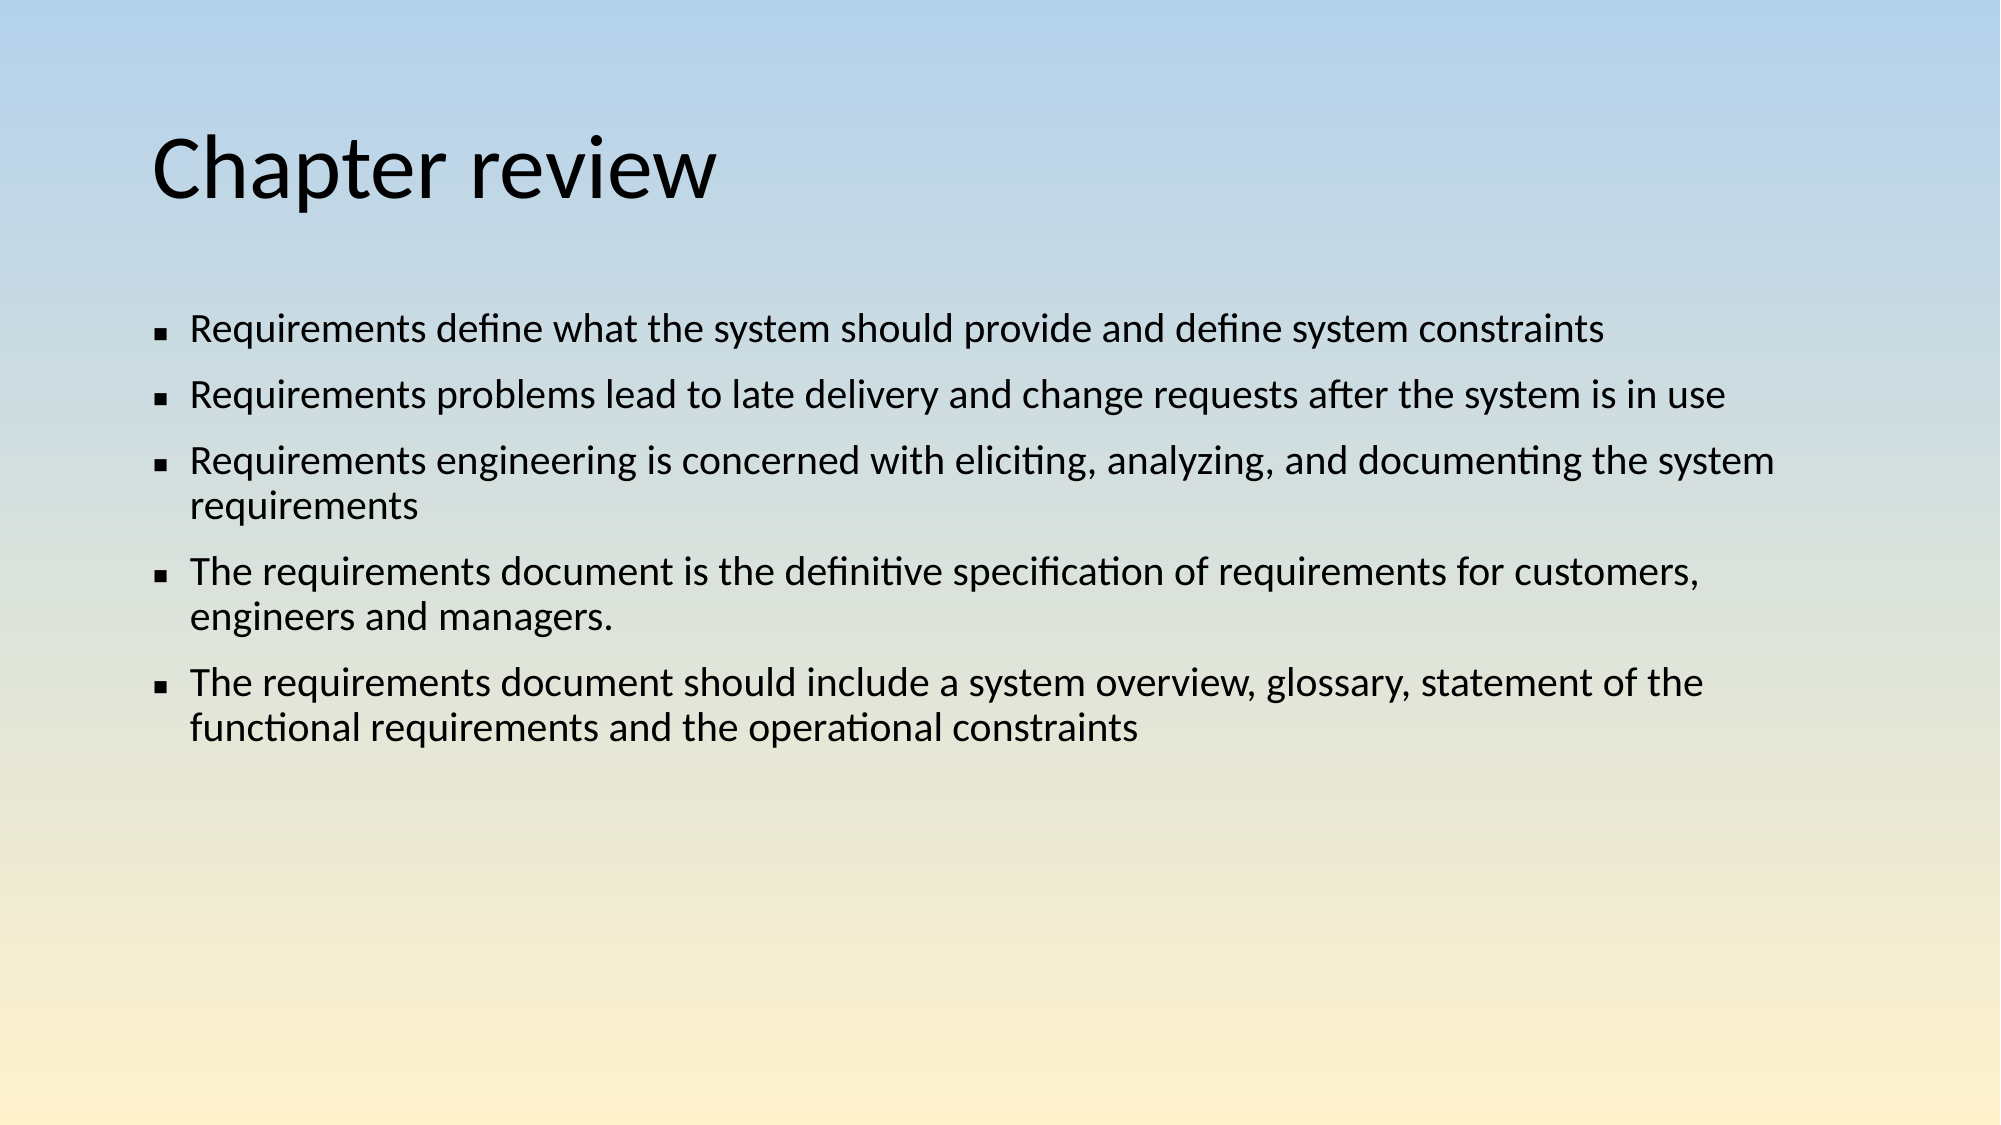

# Chapter review
Requirements define what the system should provide and define system constraints
Requirements problems lead to late delivery and change requests after the system is in use
Requirements engineering is concerned with eliciting, analyzing, and documenting the system requirements
The requirements document is the definitive specification of requirements for customers, engineers and managers.
The requirements document should include a system overview, glossary, statement of the functional requirements and the operational constraints